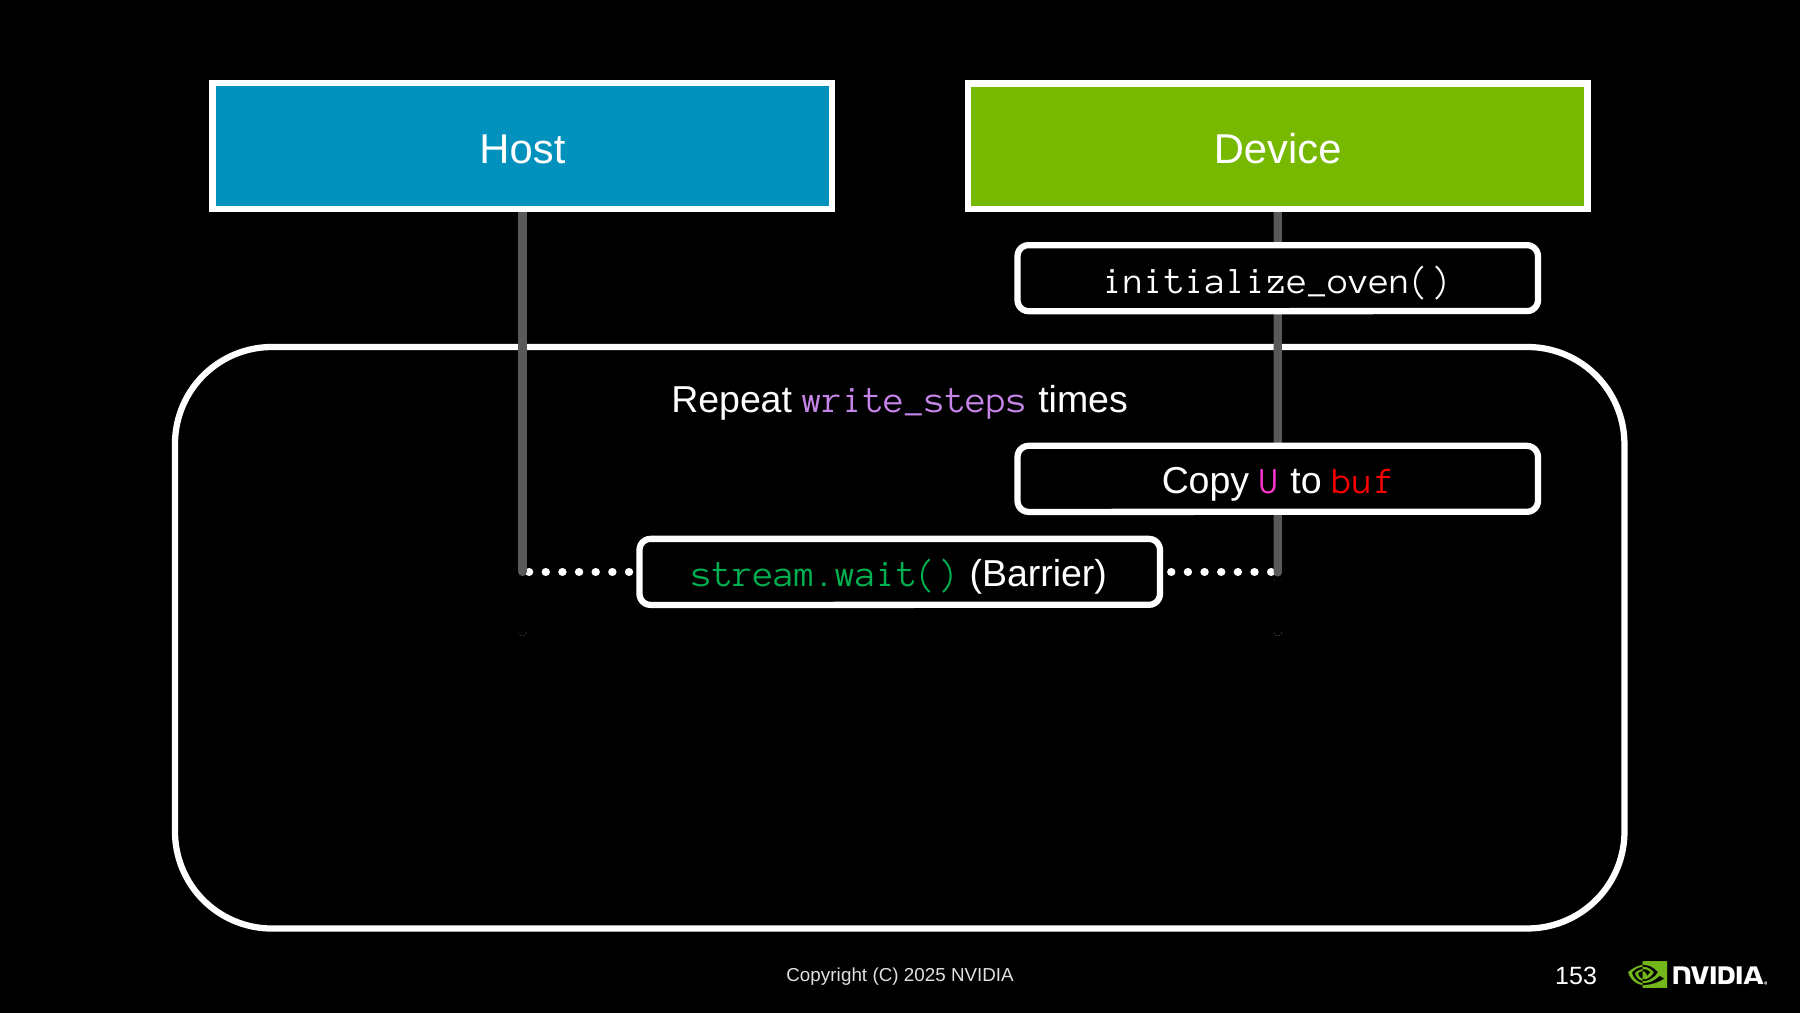

Host
Device
initialize_oven()
Repeat write_steps times
Copy U to buf
stream.wait() (Barrier)
Copyright (C) 2025 NVIDIA
153